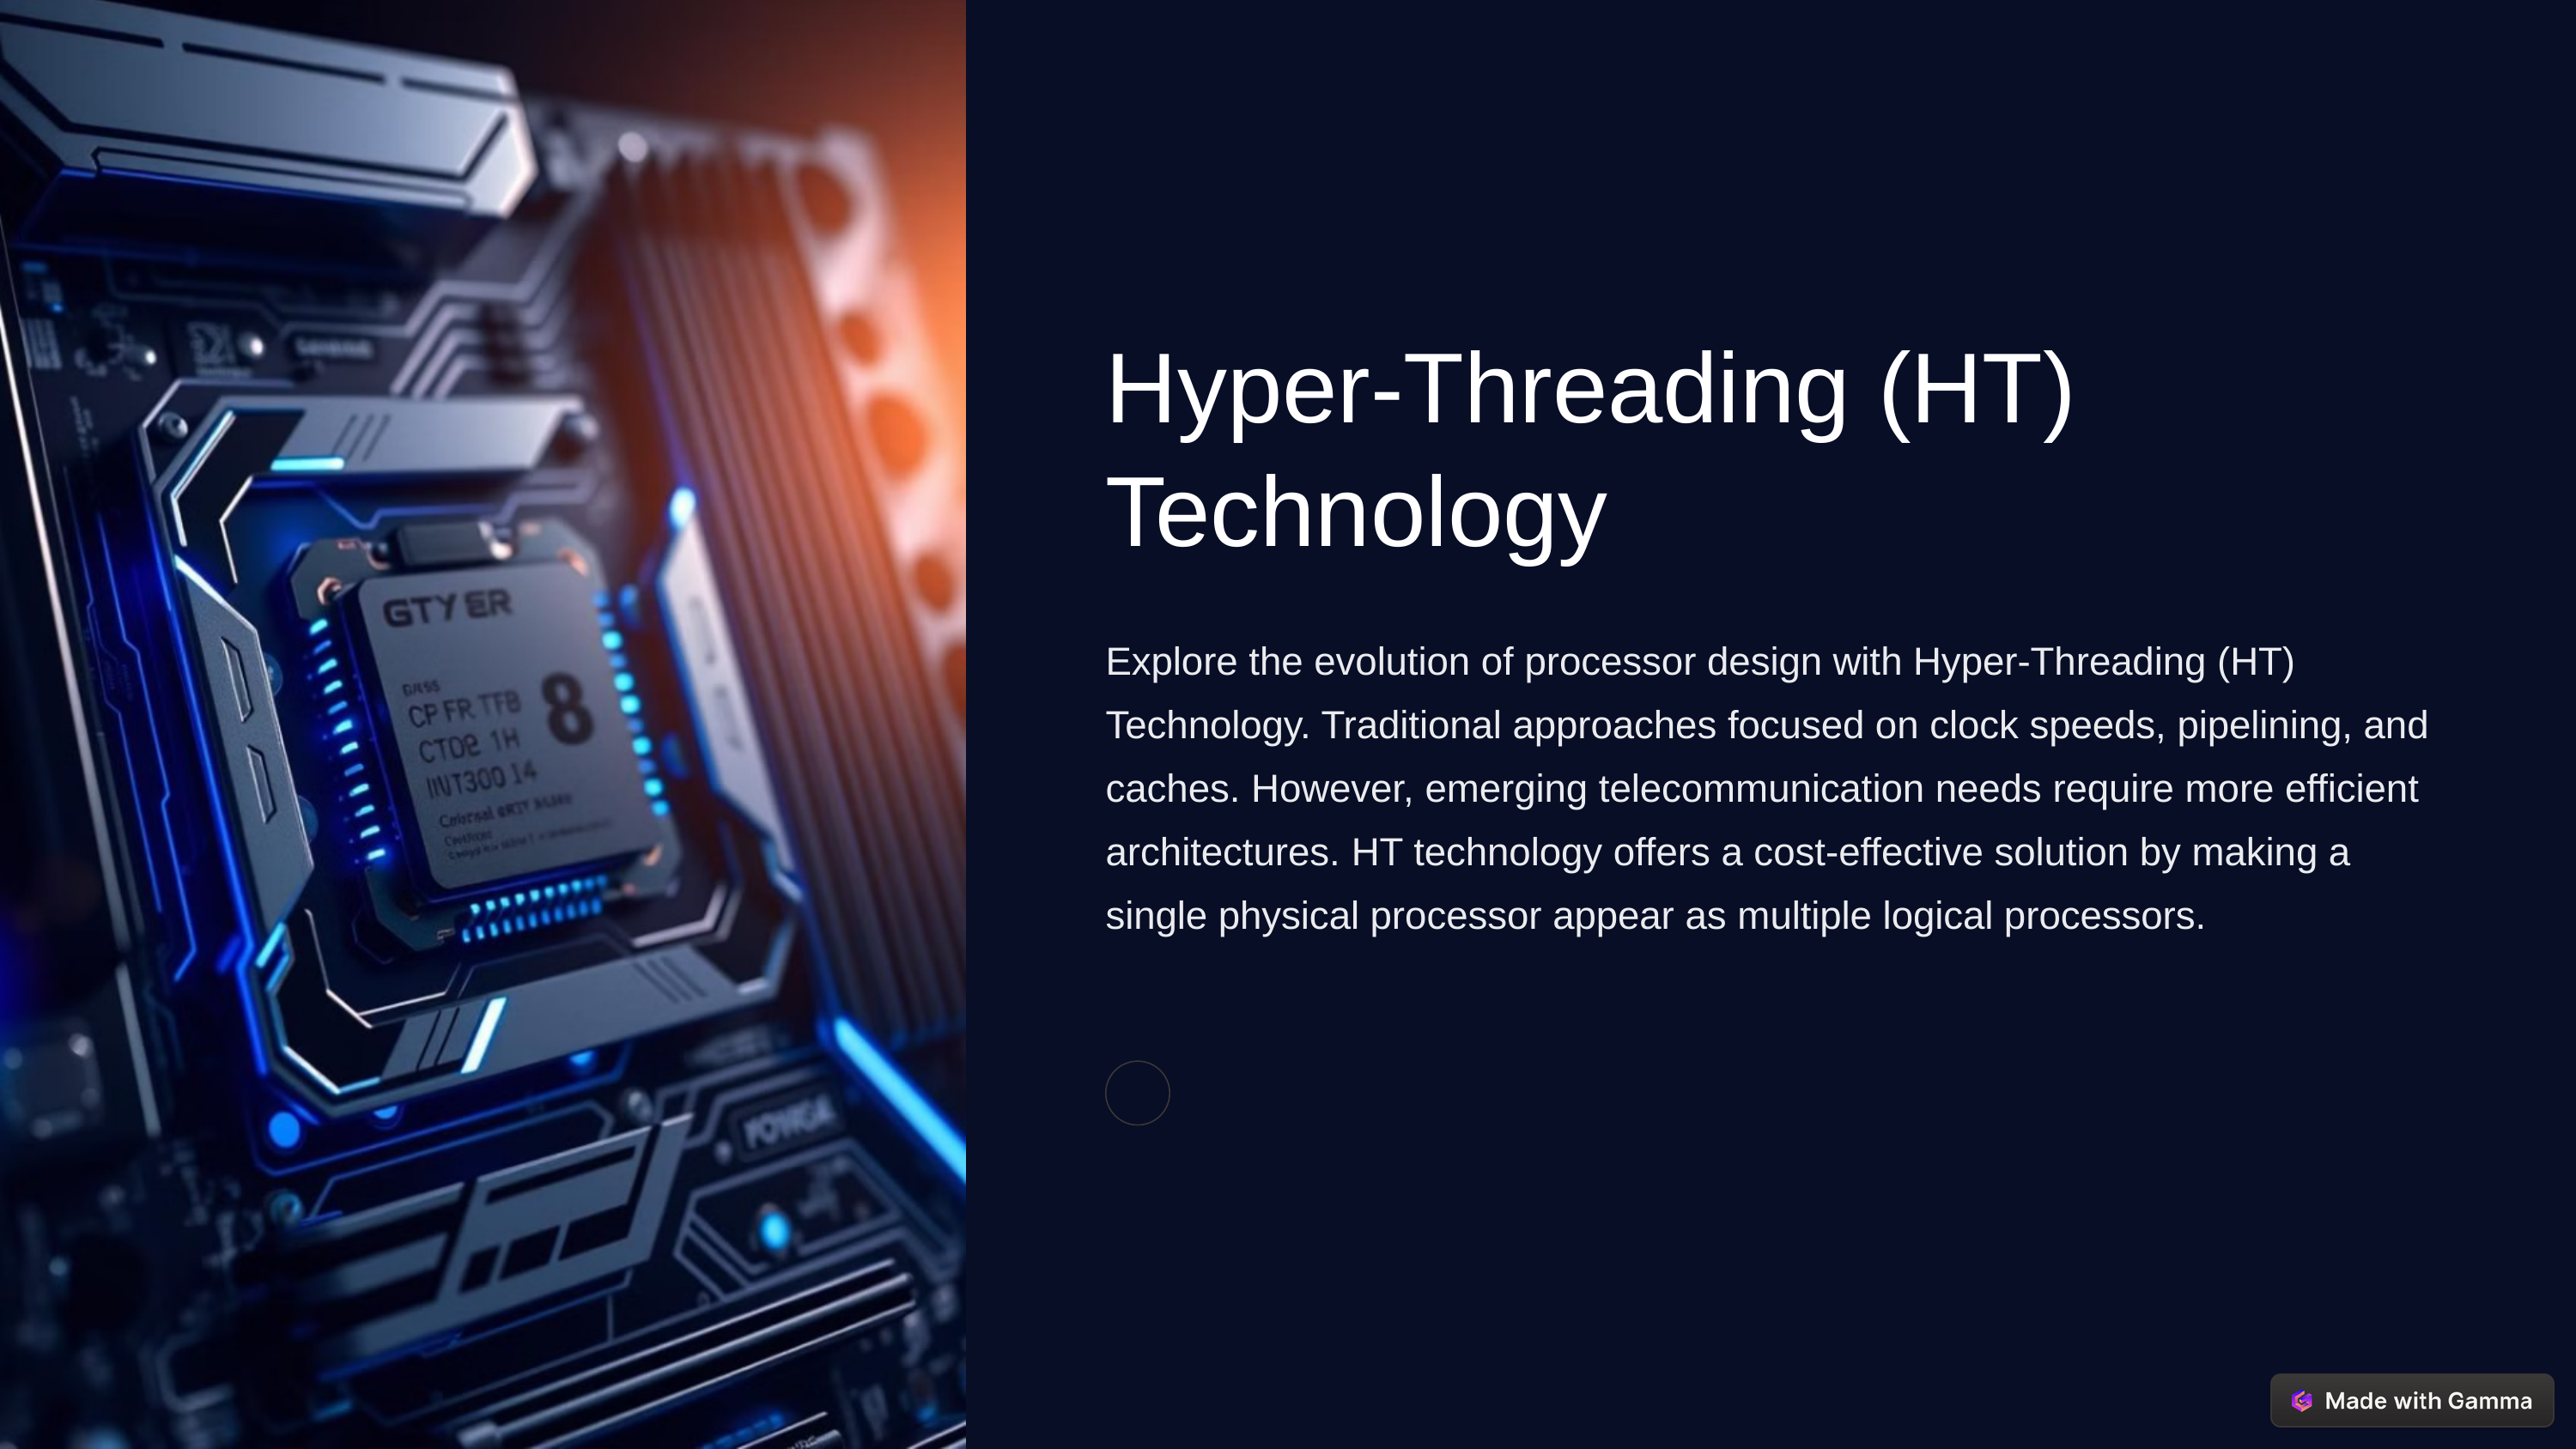

Hyper-Threading (HT) Technology

Explore the evolution of processor design with Hyper-Threading (HT) Technology. Traditional approaches focused on clock speeds, pipelining, and caches. However, emerging telecommunication needs require more efficient architectures. HT technology offers a cost-effective solution by making a single physical processor appear as multiple logical processors.